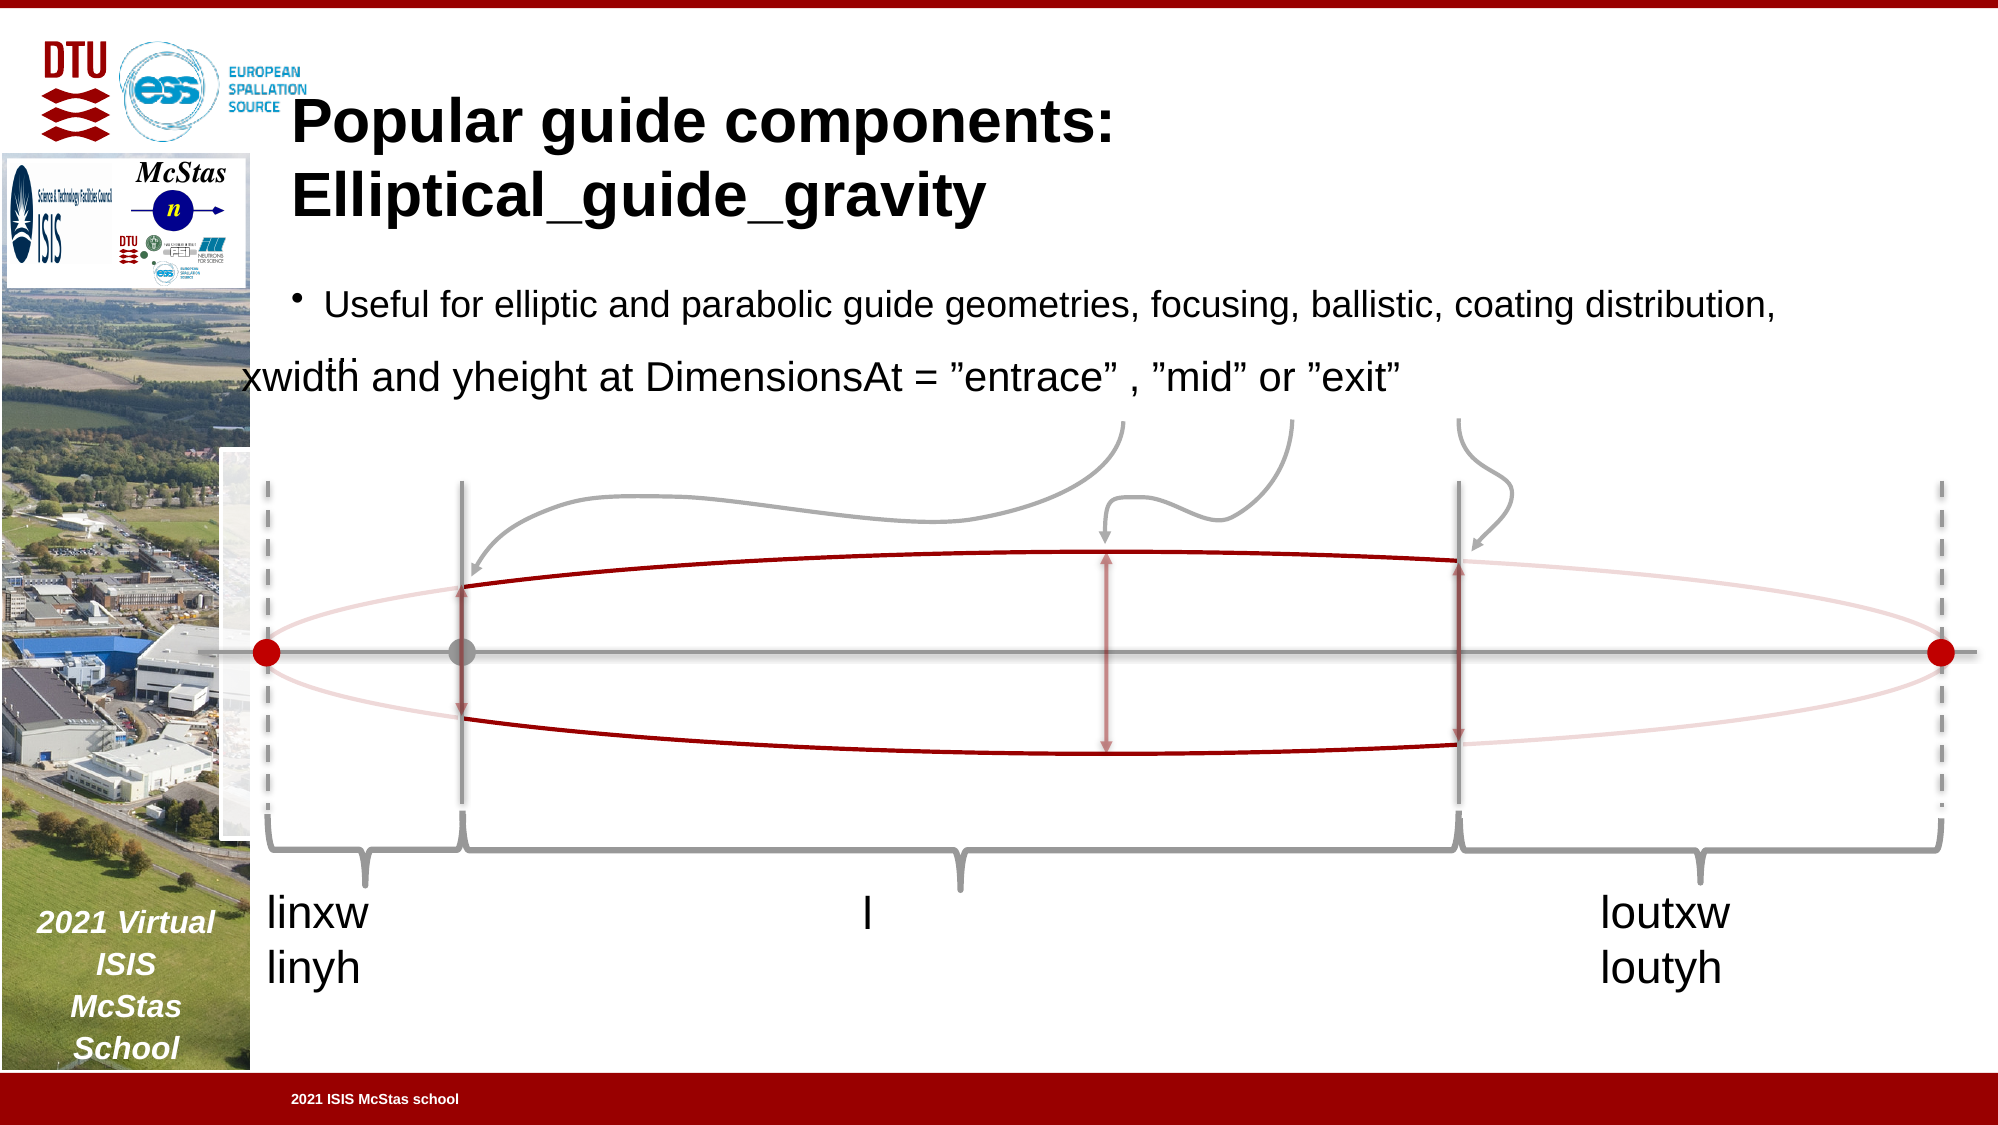

# Popular guide components: Elliptical_guide_gravity
Useful for elliptic and parabolic guide geometries, focusing, ballistic, coating distribution, …
xwidth and yheight at DimensionsAt = ”entrace” , ”mid” or ”exit”

linxw
linyh
loutxw
loutyh
l
13